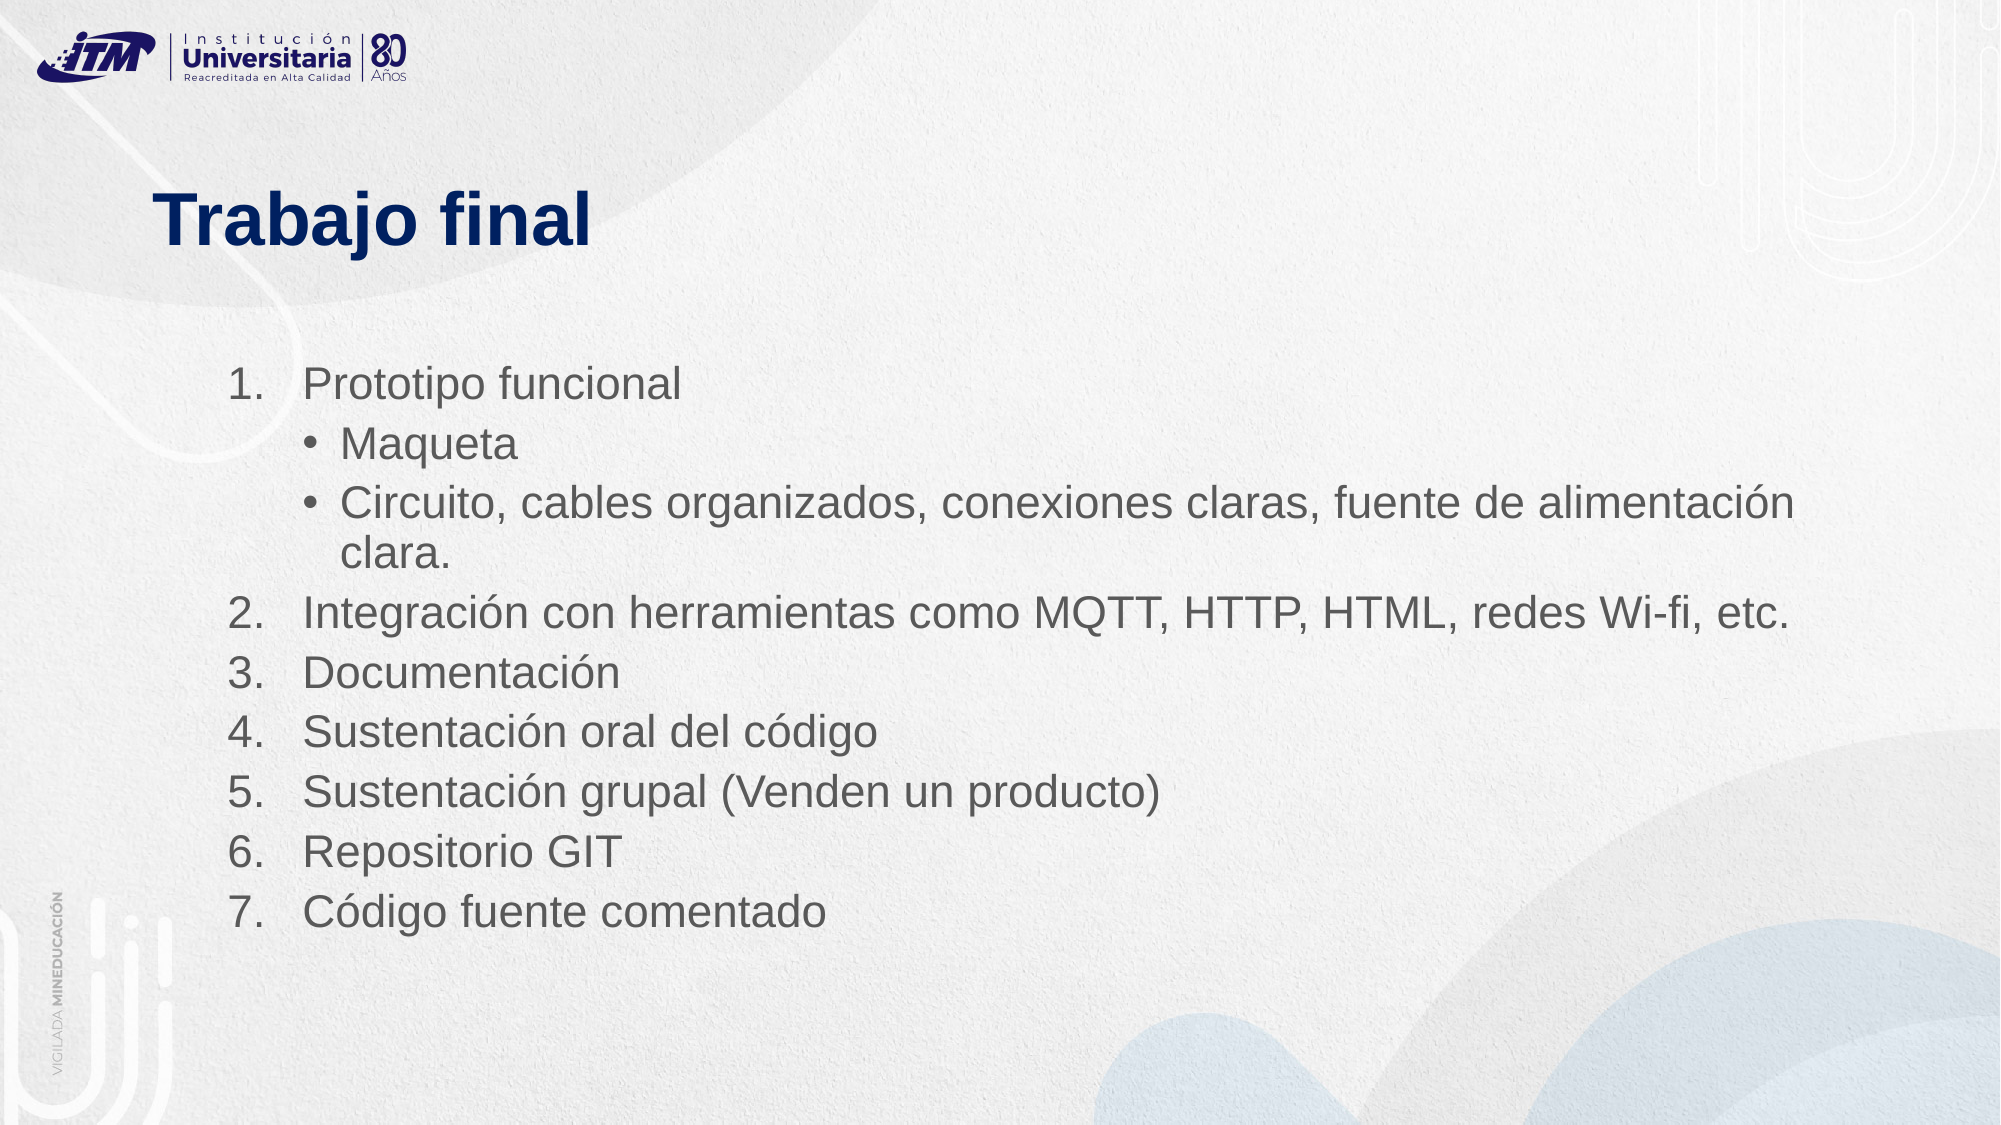

# Trabajo final
Prototipo funcional
Maqueta
Circuito, cables organizados, conexiones claras, fuente de alimentación clara.
Integración con herramientas como MQTT, HTTP, HTML, redes Wi-fi, etc.
Documentación
Sustentación oral del código
Sustentación grupal (Venden un producto)
Repositorio GIT
Código fuente comentado